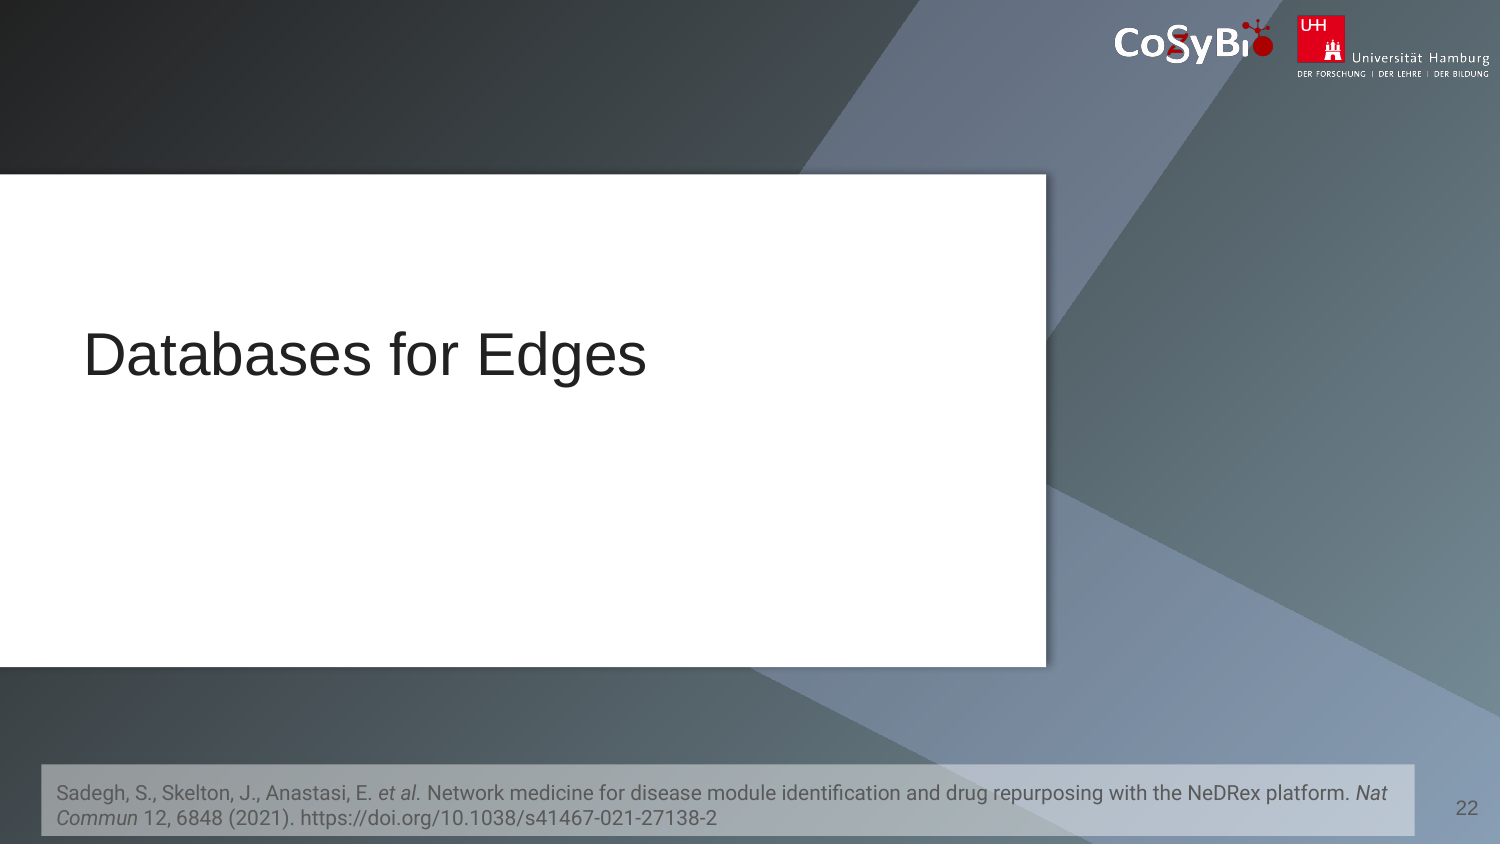

Databases for Edges

Sadegh, S., Skelton, J., Anastasi, E. et al. Network medicine for disease module identification and drug repurposing with the NeDRex platform. Nat Commun 12, 6848 (2021). https://doi.org/10.1038/s41467-021-27138-2
22